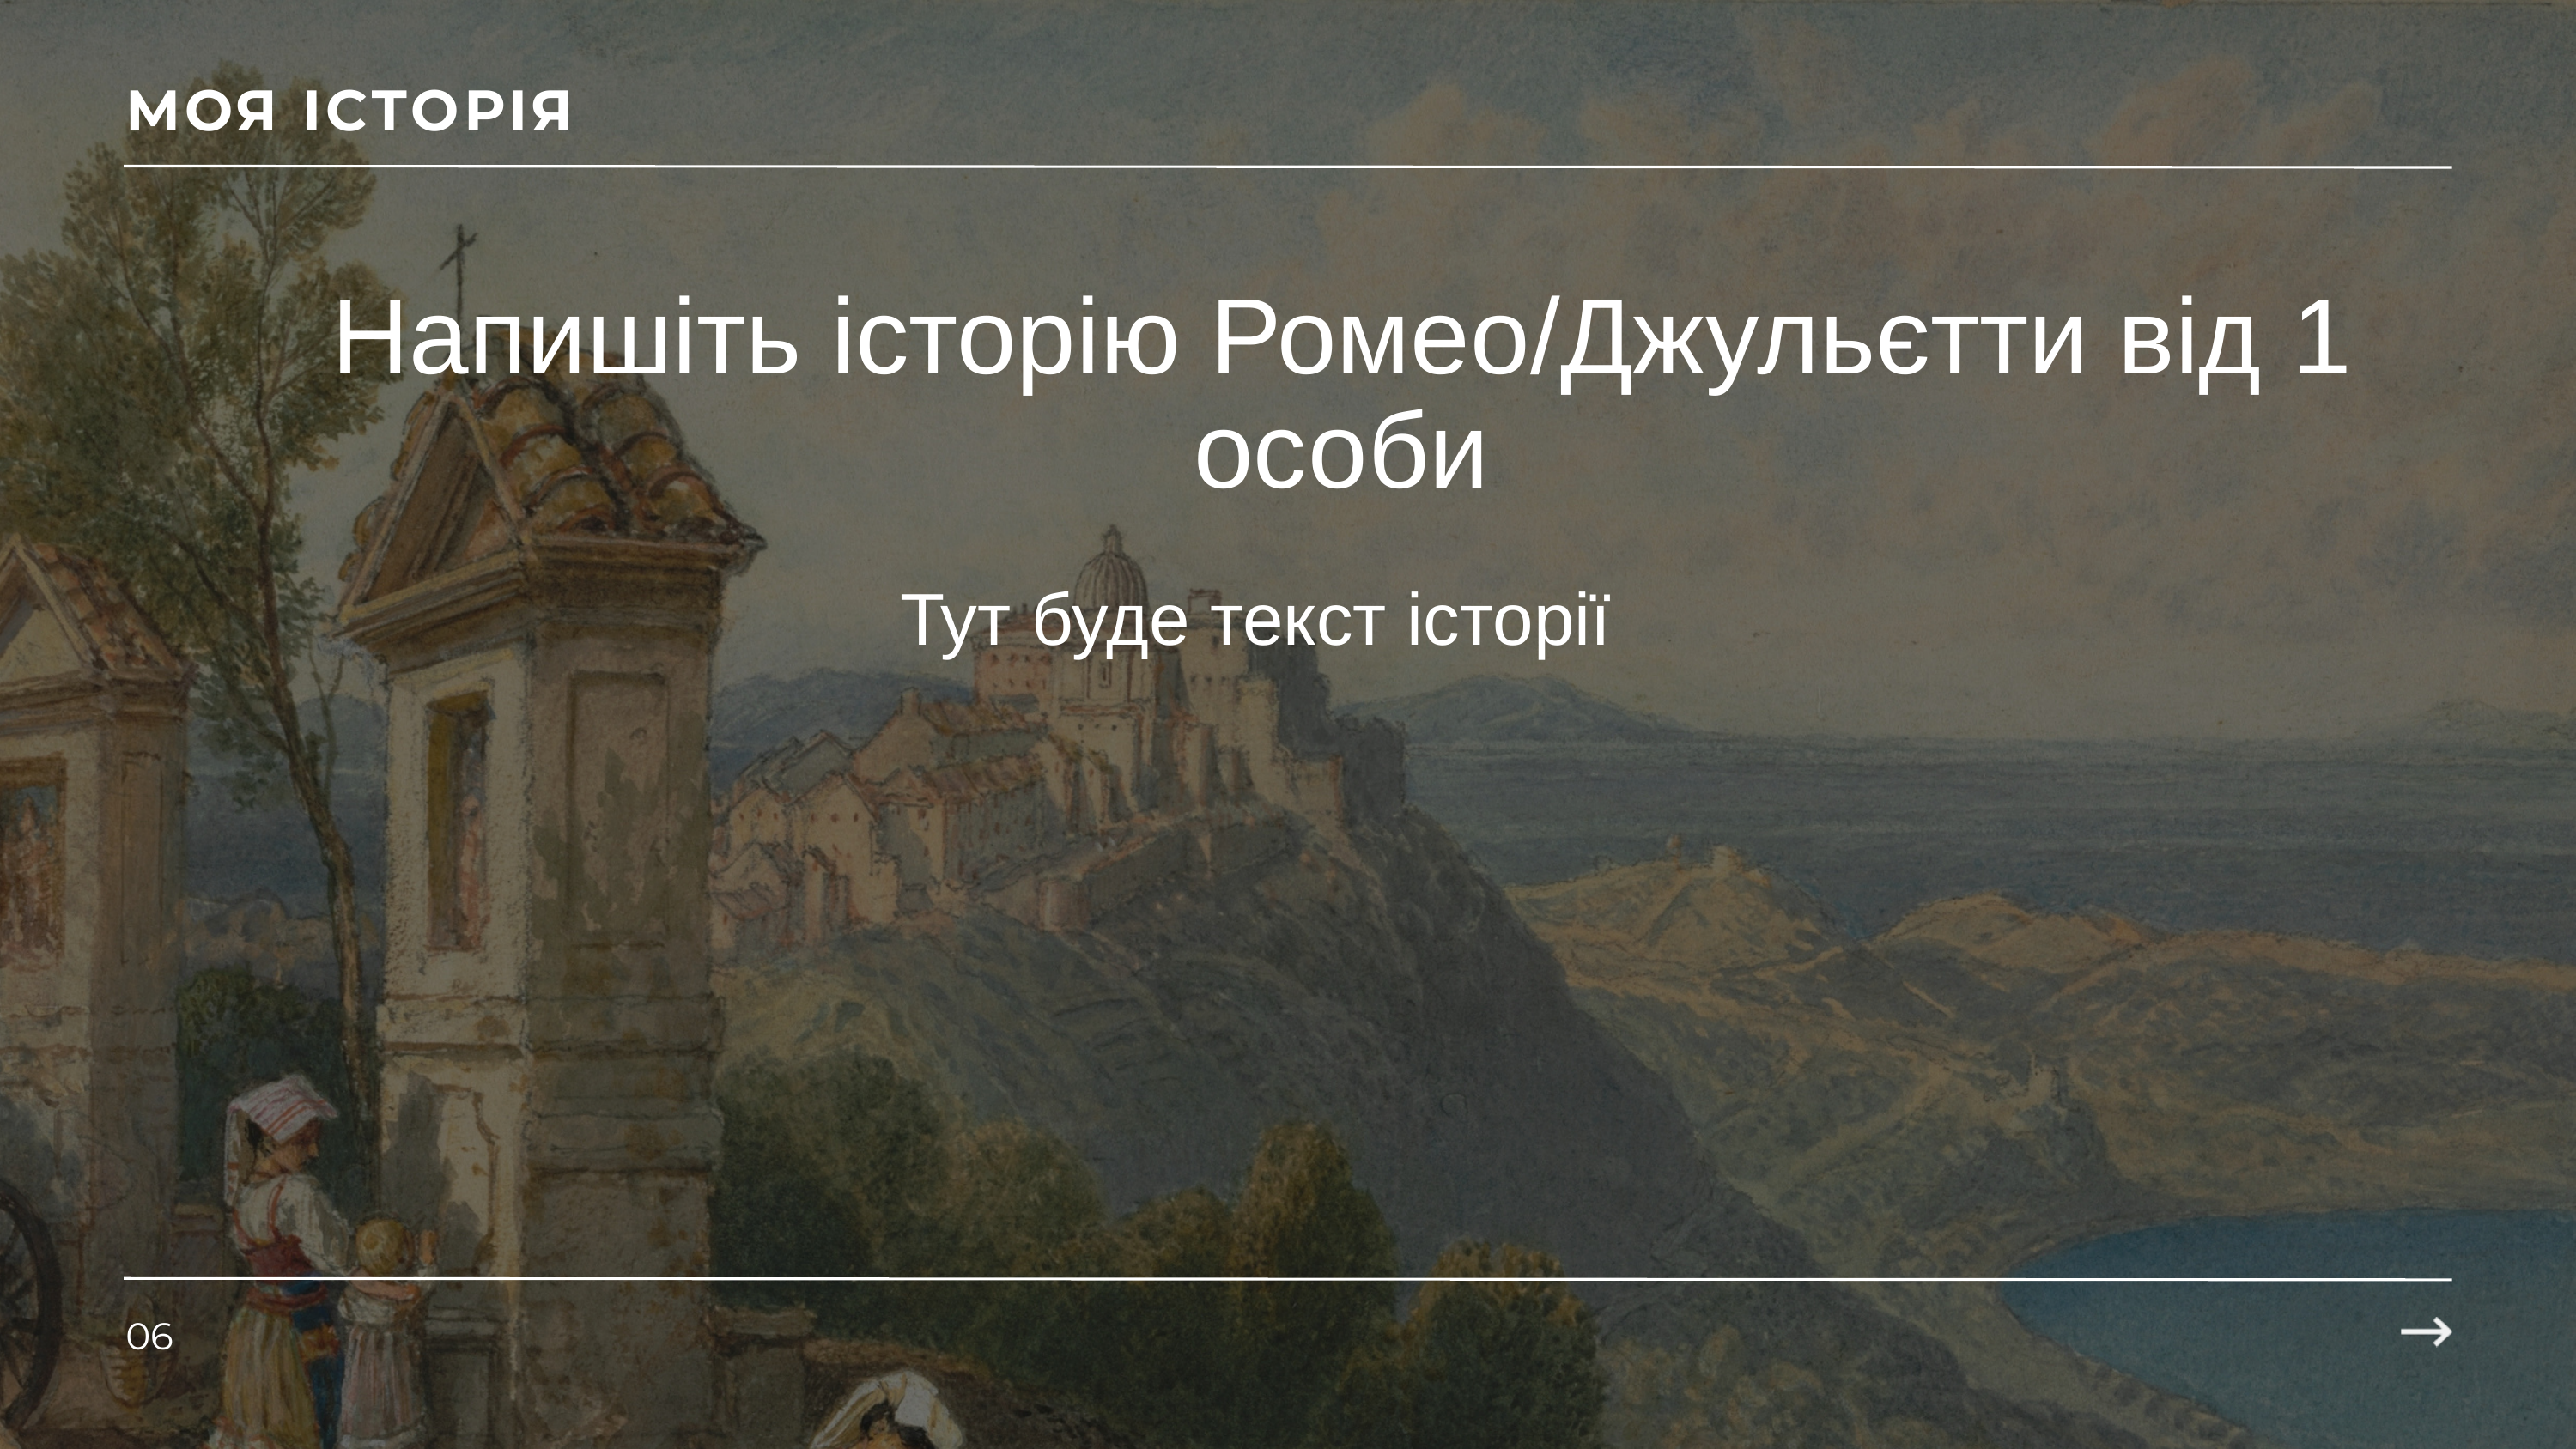

МОЯ ІСТОРІЯ

Напишіть історію Ромео/Джульєтти від 1 особи
Тут буде текст історії

06